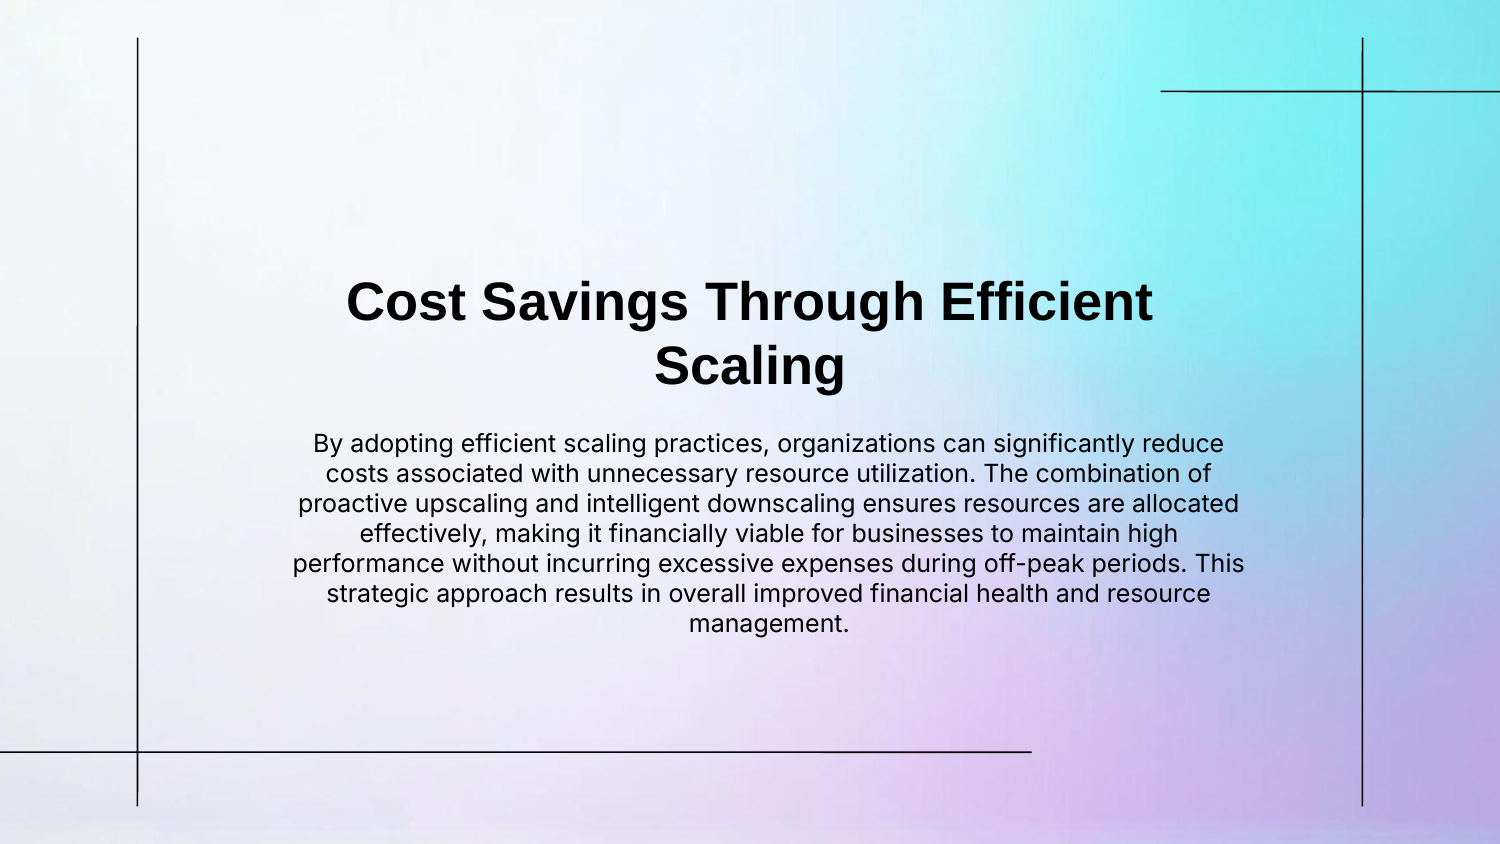

# Cost Savings Through Efficient Scaling
By adopting efficient scaling practices, organizations can significantly reduce costs associated with unnecessary resource utilization. The combination of proactive upscaling and intelligent downscaling ensures resources are allocated effectively, making it financially viable for businesses to maintain high performance without incurring excessive expenses during off-peak periods. This strategic approach results in overall improved financial health and resource management.